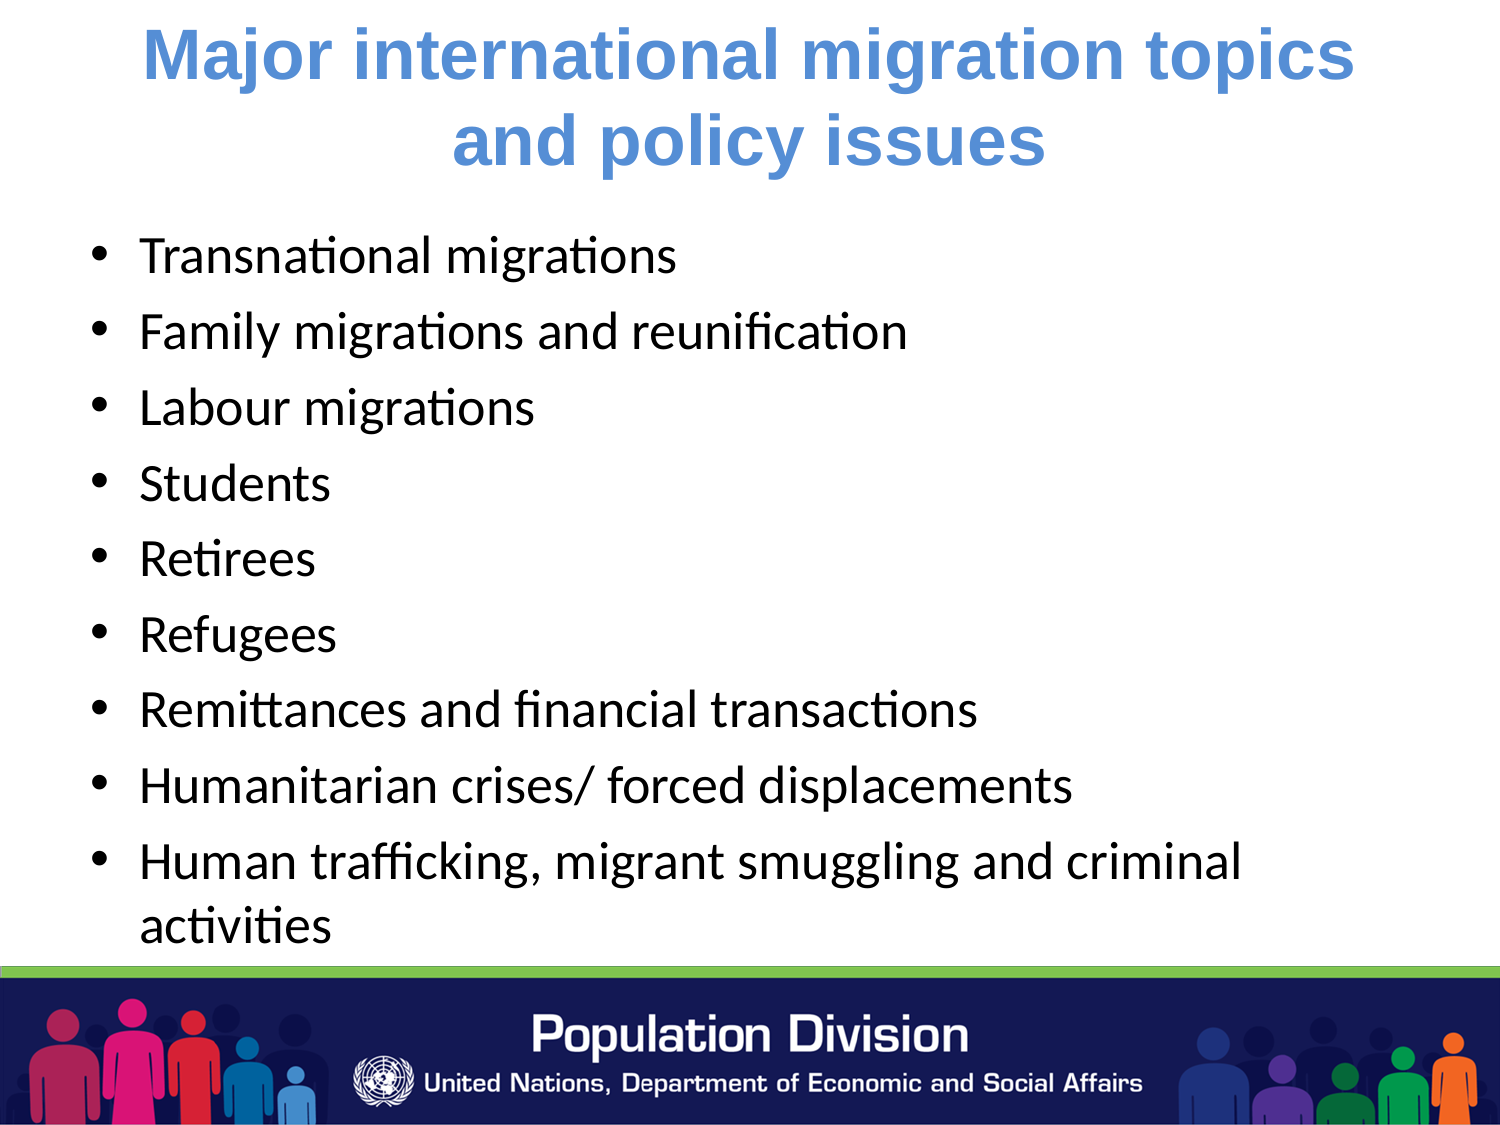

# Major international migration topics and policy issues
Transnational migrations
Family migrations and reunification
Labour migrations
Students
Retirees
Refugees
Remittances and financial transactions
Humanitarian crises/ forced displacements
Human trafficking, migrant smuggling and criminal activities